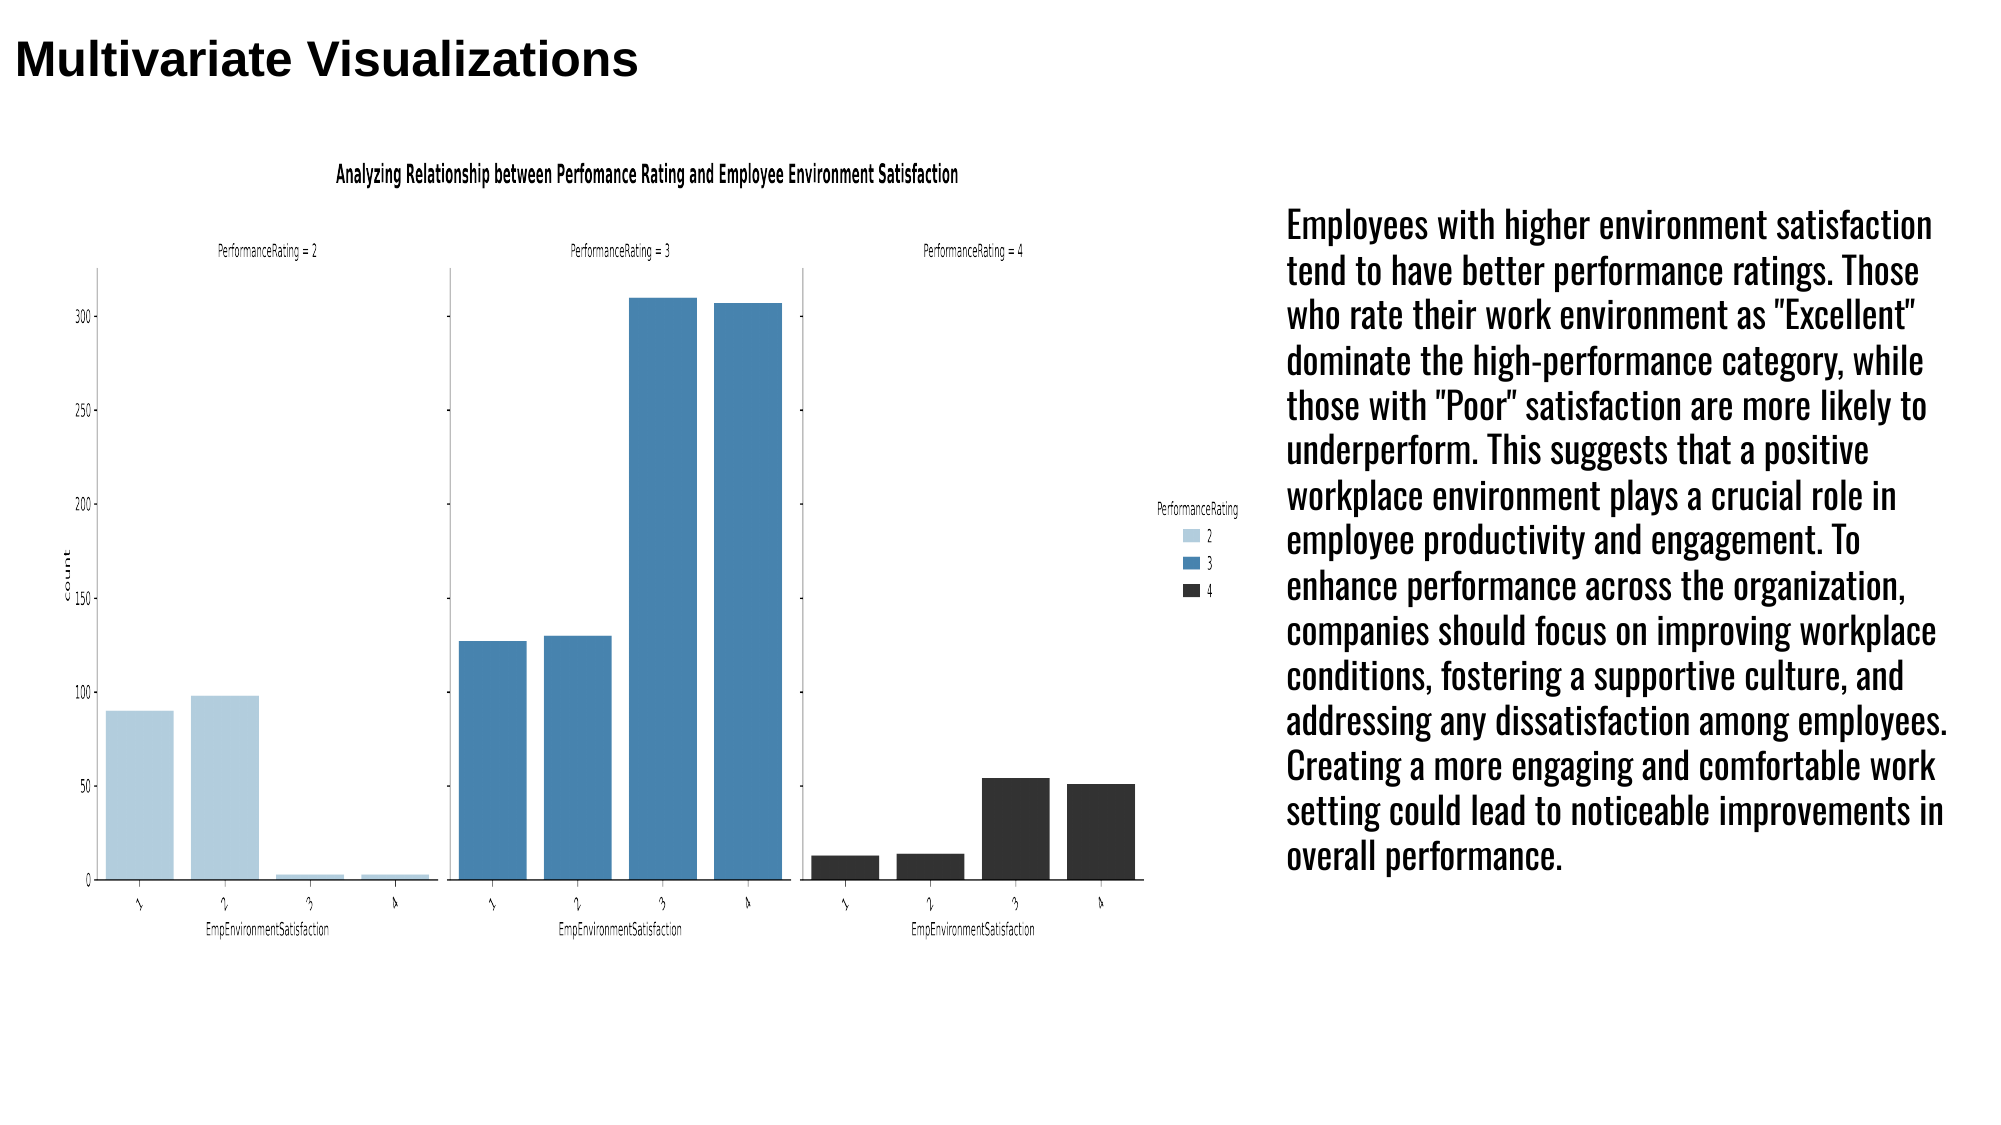

Multivariate Visualizations

Employees with higher environment satisfaction tend to have better performance ratings. Those who rate their work environment as "Excellent" dominate the high-performance category, while those with "Poor" satisfaction are more likely to underperform. This suggests that a positive workplace environment plays a crucial role in employee productivity and engagement. To enhance performance across the organization, companies should focus on improving workplace conditions, fostering a supportive culture, and addressing any dissatisfaction among employees. Creating a more engaging and comfortable work setting could lead to noticeable improvements in overall performance.